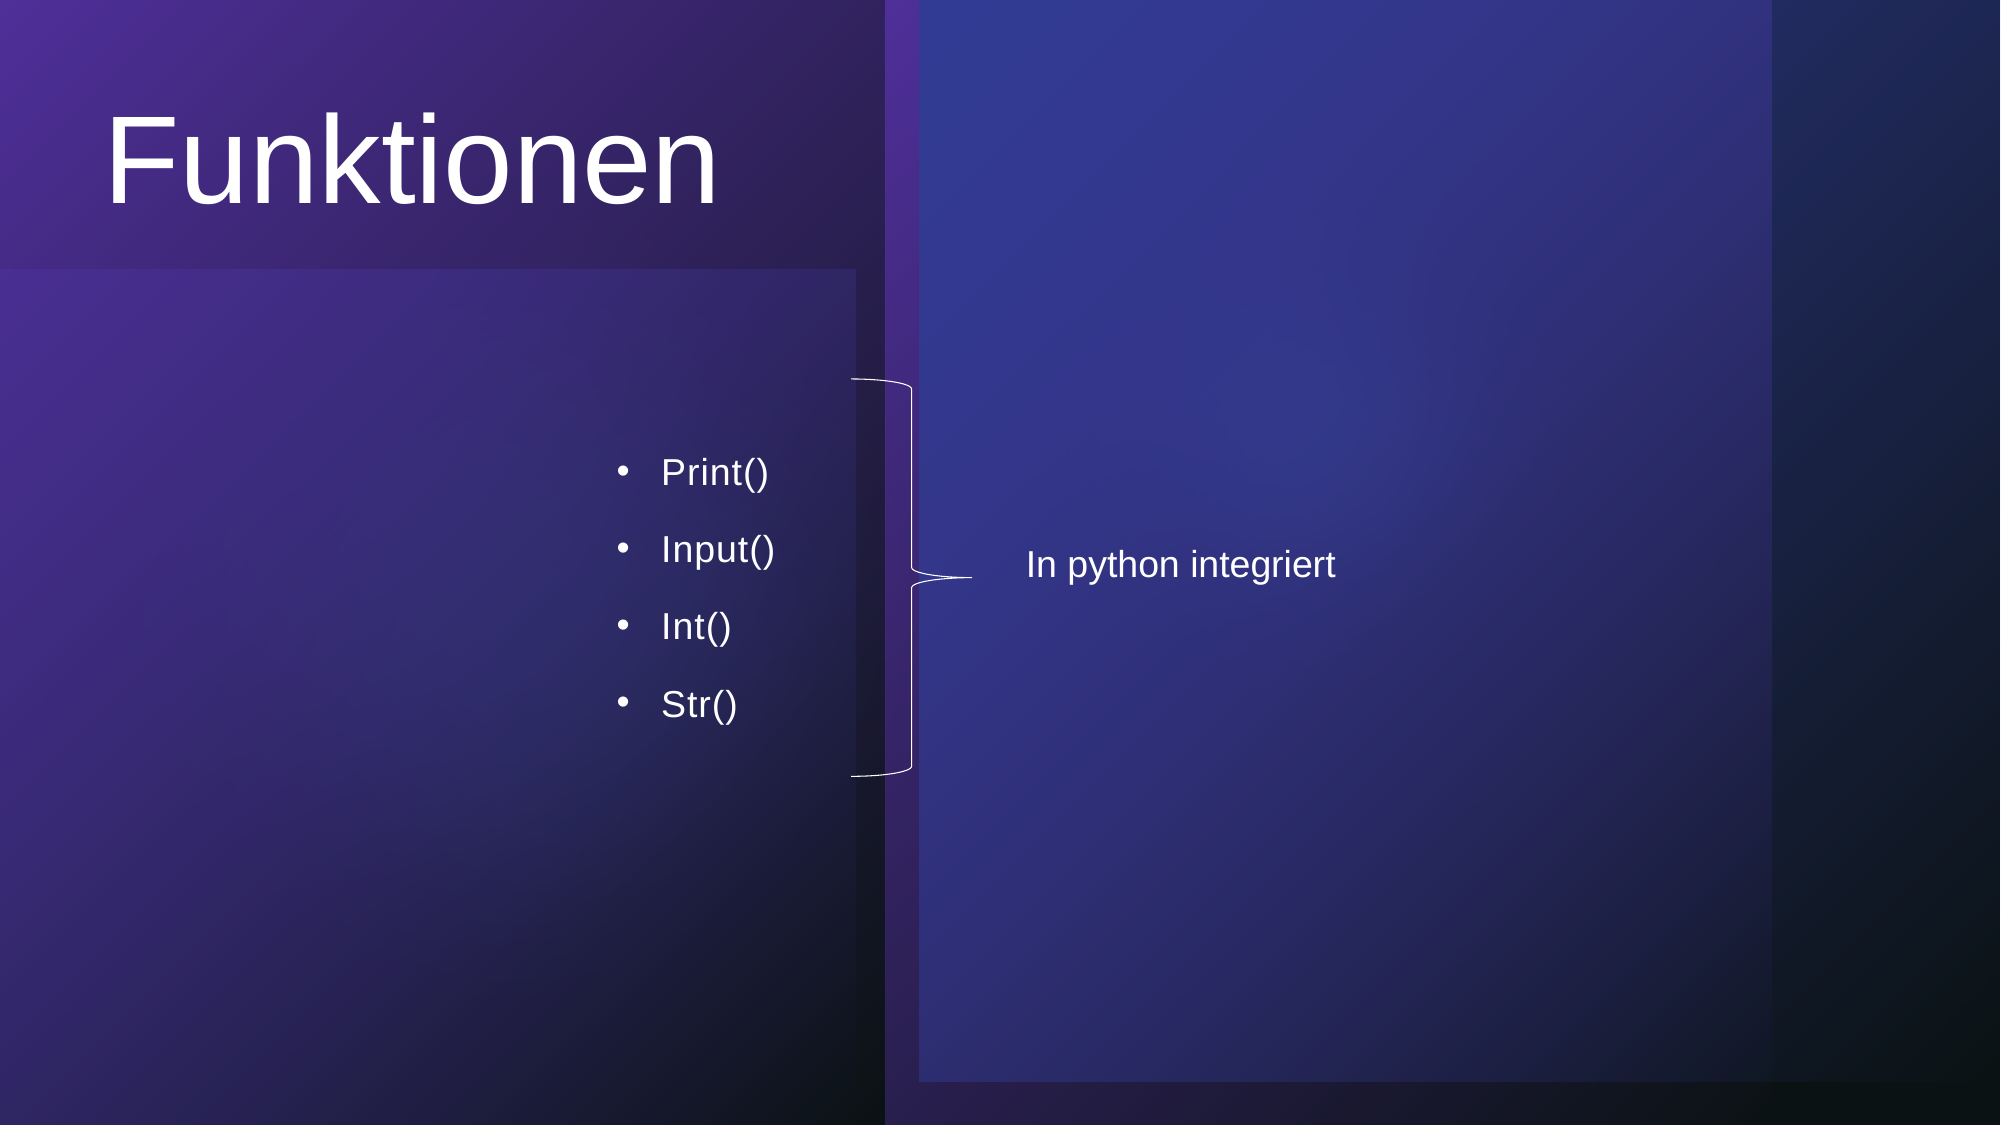

# Funktionen

Print()
Input()
Int()
Str()

In python integriert